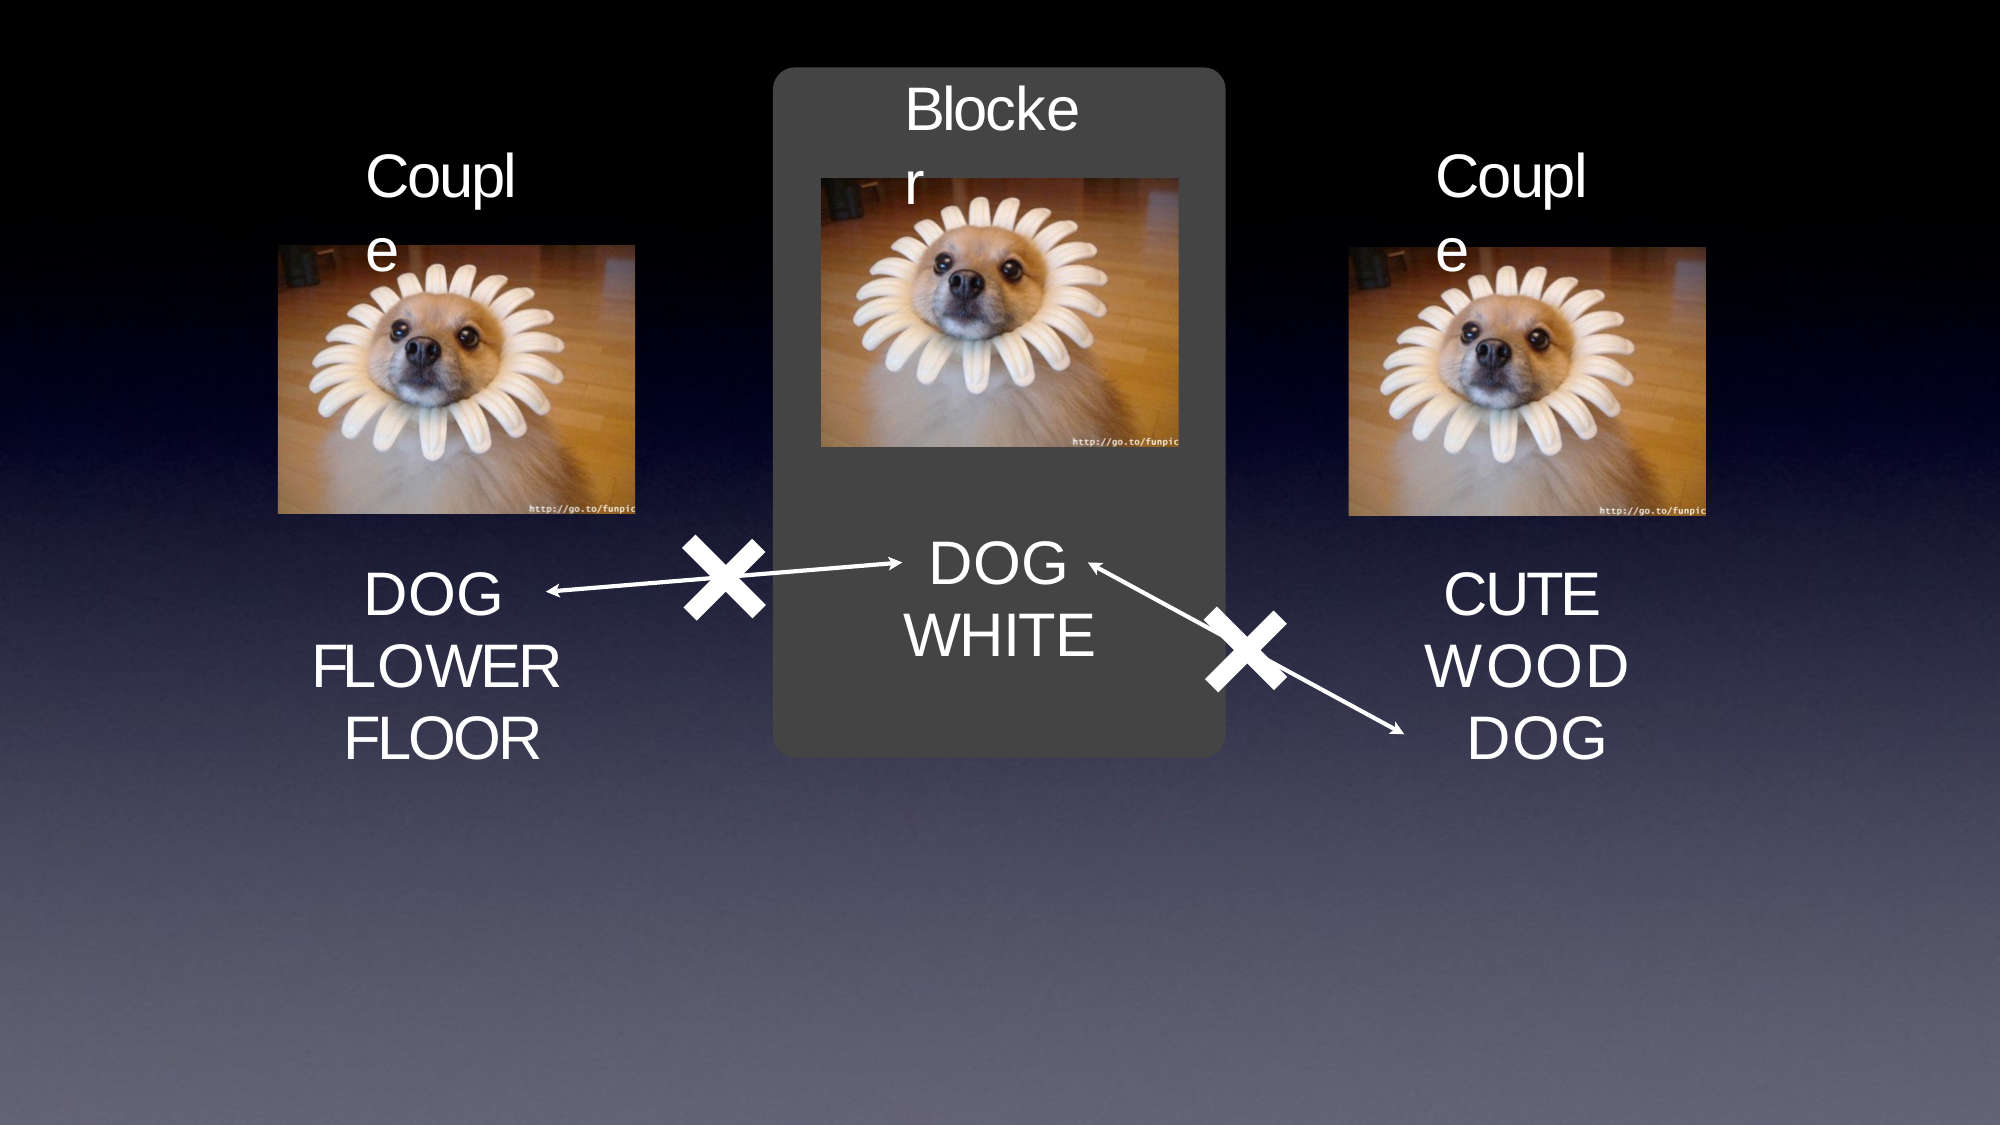

# Blocker
Couple
Couple

DOG  WHITE

DOG  FLOWER  FLOOR
CUTE  WOOD  DOG